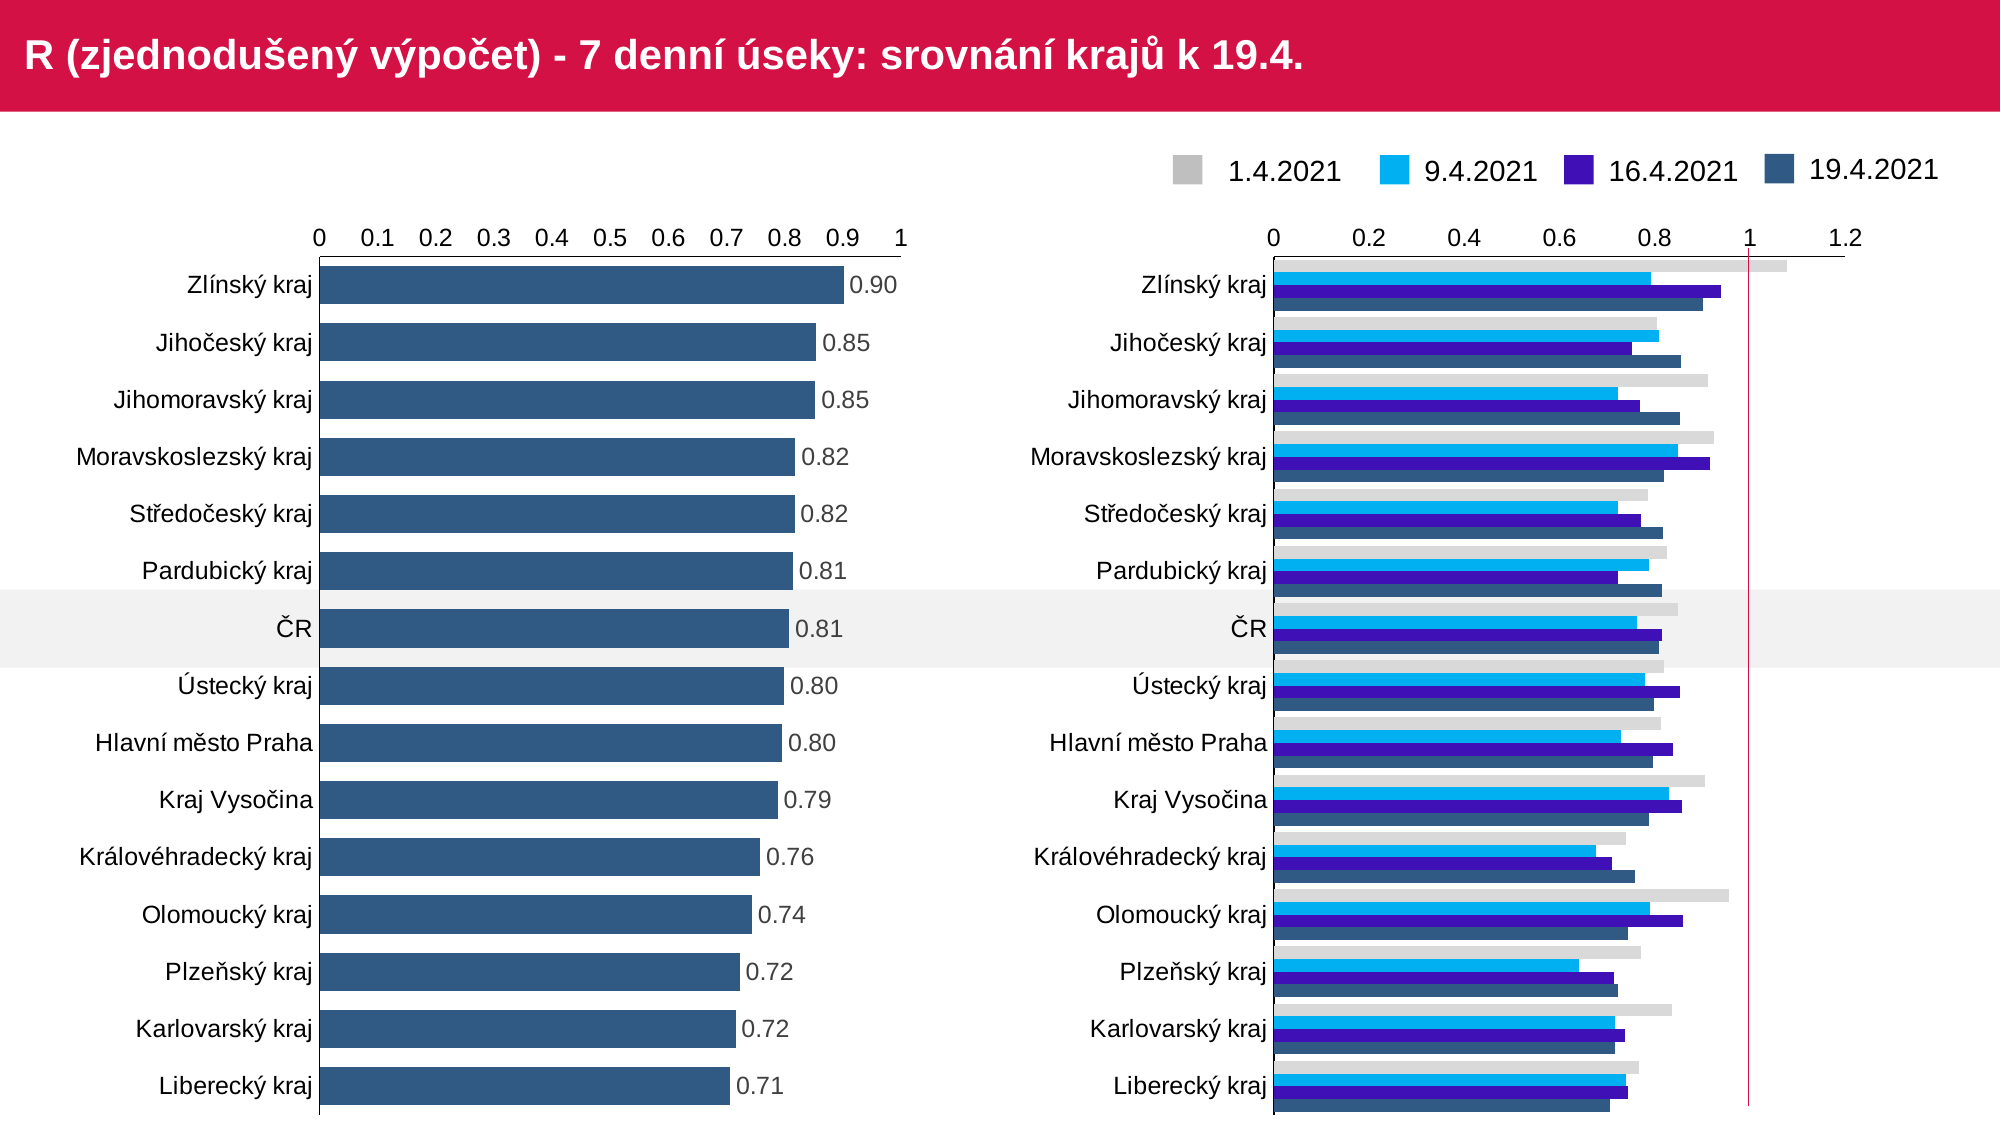

# R (zjednodušený výpočet) - 7 denní úseky: srovnání krajů k 19.4.
19.4.2021
1.4.2021
9.4.2021
16.4.2021

### Chart

| Category | Series 3 |
|---|---|
| Zlínský kraj | 0.900958466453 |
| Jihočeský kraj | 0.854301342615 |
| Jihomoravský kraj | 0.852515243902 |
| Moravskoslezský kraj | 0.818289434744 |
| Středočeský kraj | 0.816701316701 |
| Pardubický kraj | 0.814177563661 |
| ČR | 0.807782791469 |
| Ústecký kraj | 0.799148606811 |
| Hlavní město Praha | 0.795482546201 |
| Kraj Vysočina | 0.787741203178 |
| Královéhradecký kraj | 0.757839721254 |
| Olomoucký kraj | 0.743514439549 |
| Plzeňský kraj | 0.722462203023 |
| Karlovarský kraj | 0.715355805243 |
| Liberecký kraj | 0.705937794533 |

### Chart

| Category | R14 | R142 | R143 | R144 |
|---|---|---|---|---|
| Zlínský kraj | 1.076723016905 | 0.79117518567 | 0.938504155124 | 0.900958466453 |
| Jihočeský kraj | 0.803764115432 | 0.808457711442 | 0.751101321585 | 0.854301342615 |
| Jihomoravský kraj | 0.911863072988 | 0.722796651895 | 0.769734574284 | 0.852515243902 |
| Moravskoslezský kraj | 0.923880297248 | 0.848741589833 | 0.916309012875 | 0.818289434744 |
| Středočeský kraj | 0.784902597402 | 0.723188405797 | 0.771908763505 | 0.816701316701 |
| Pardubický kraj | 0.826381824347 | 0.787784217565 | 0.723123123123 | 0.814177563661 |
| ČR | 0.849004955242 | 0.763347841366 | 0.815807761237 | 0.807782791469 |
| Ústecký kraj | 0.819342359767 | 0.778817056396 | 0.852157598499 | 0.799148606811 |
| Hlavní město Praha | 0.812438302073 | 0.728804347826 | 0.838622291021 | 0.795482546201 |
| Kraj Vysočina | 0.90441969098 | 0.829122645842 | 0.857142857142 | 0.787741203178 |
| Královéhradecký kraj | 0.740435550323 | 0.675438596491 | 0.709388971684 | 0.757839721254 |
| Olomoucký kraj | 0.955506929248 | 0.789958158995 | 0.858435337945 | 0.743514439549 |
| Plzeňský kraj | 0.769996314043 | 0.641252955082 | 0.714555765595 | 0.722462203023 |
| Karlovarský kraj | 0.834990059642 | 0.717086834733 | 0.737037037037 | 0.715355805243 |
| Liberecký kraj | 0.767261442979 | 0.739002932551 | 0.743455497382 | 0.705937794533 |